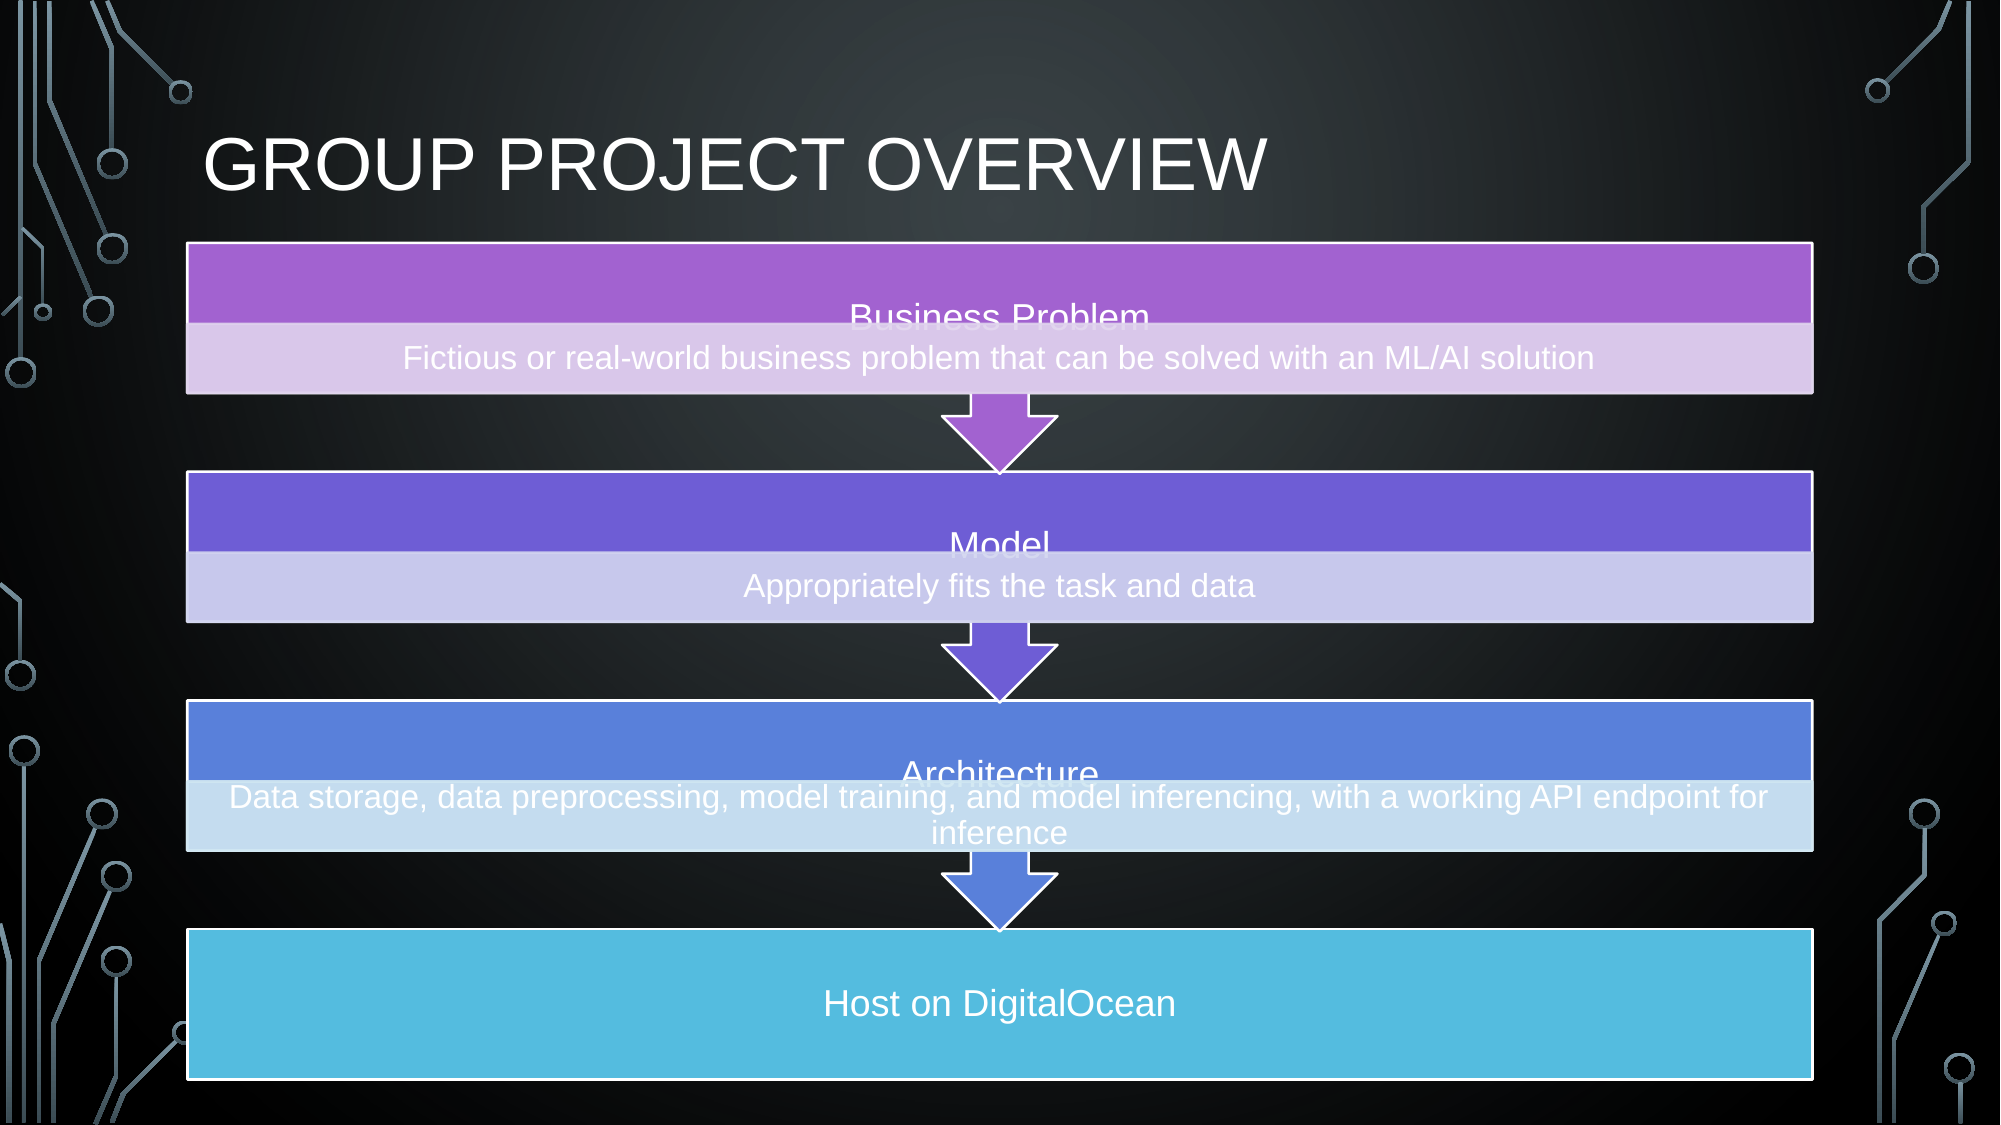

# Group Project Overview
Host on DigitalOcean
Architecture
Data storage, data preprocessing, model training, and model inferencing, with a working API endpoint for inference
Model
Appropriately fits the task and data
Business Problem
Fictious or real-world business problem that can be solved with an ML/AI solution